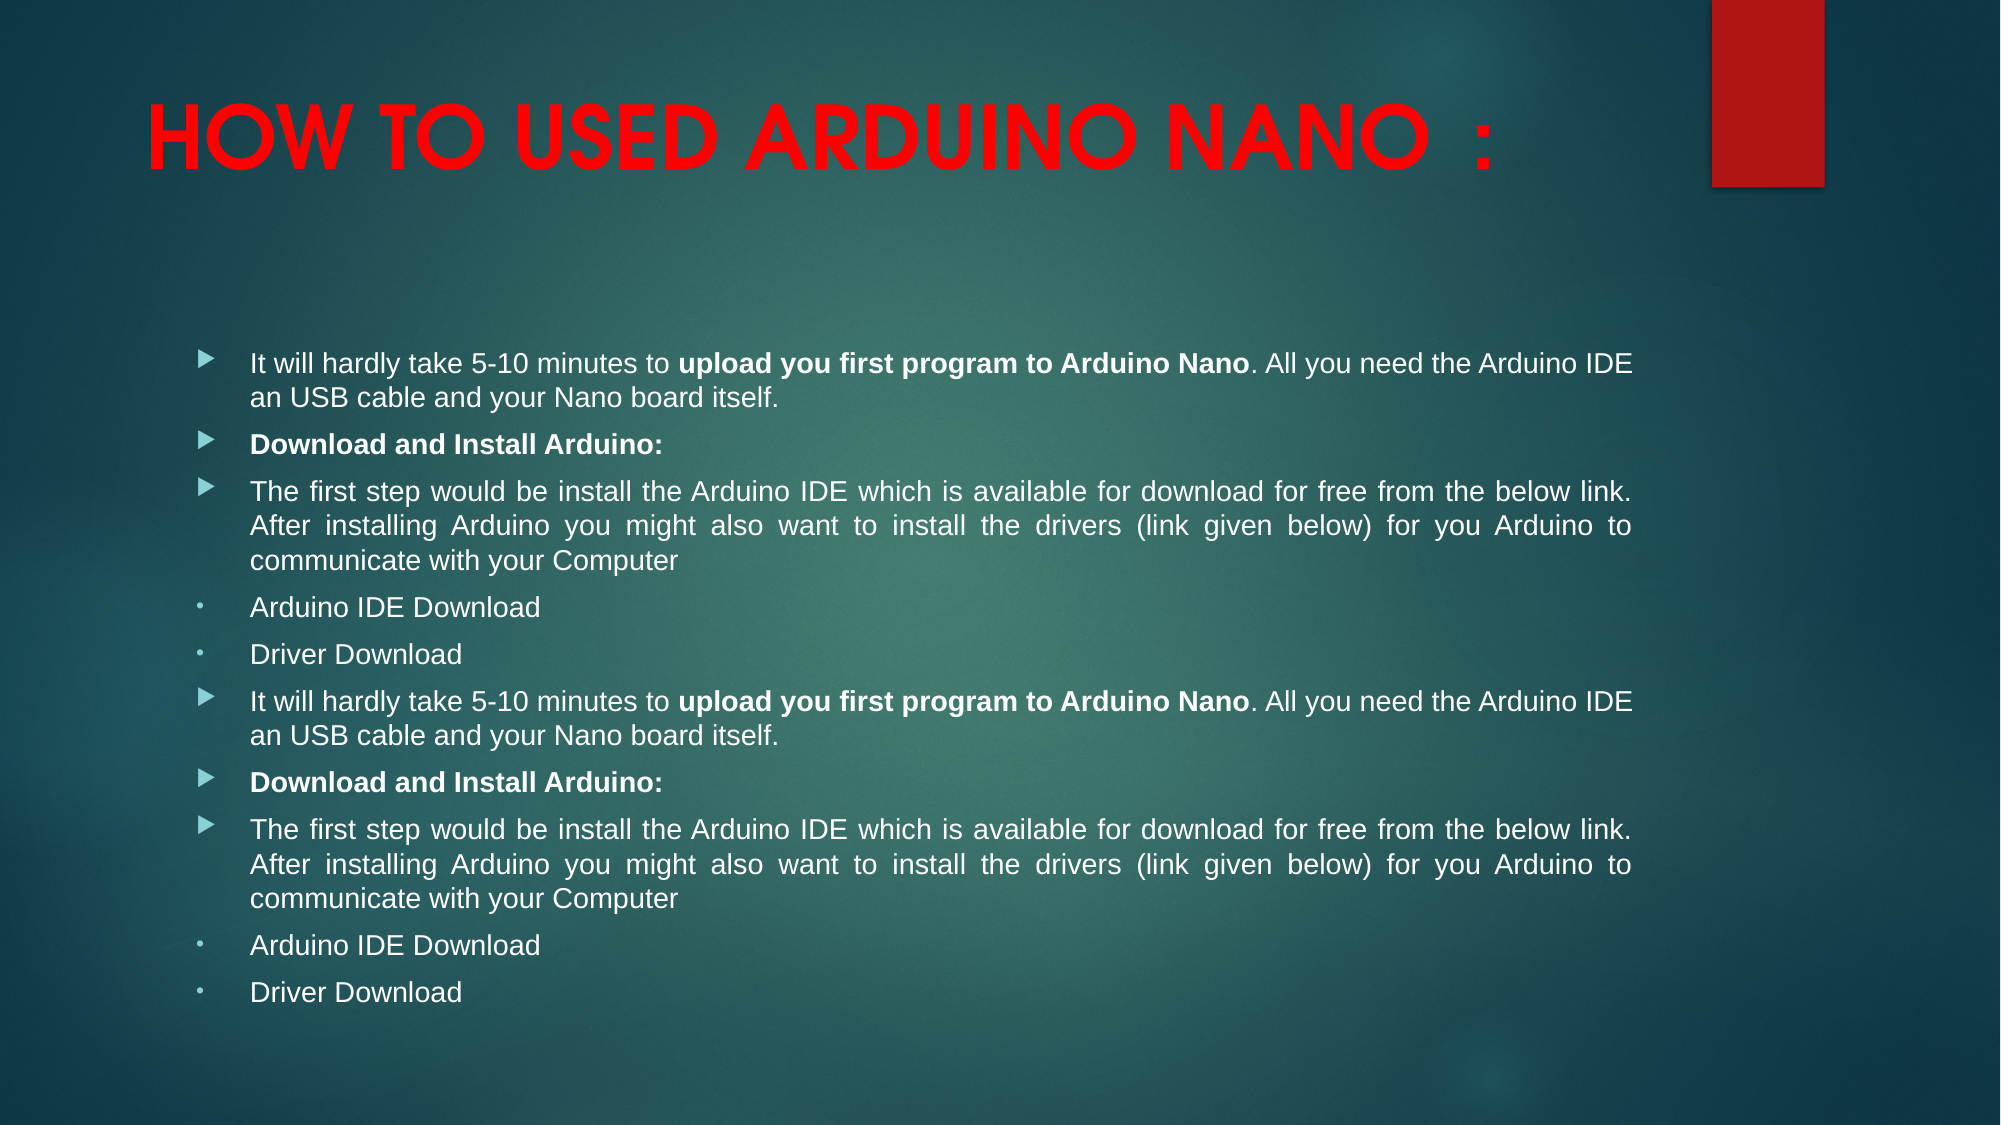

# HOW TO USED ARDUINO NANO	:
It will hardly take 5-10 minutes to upload you first program to Arduino Nano. All you need the Arduino IDE an USB cable and your Nano board itself.
Download and Install Arduino:
The first step would be install the Arduino IDE which is available for download for free from the below link. After installing Arduino you might also want to install the drivers (link given below) for you Arduino to communicate with your Computer
Arduino IDE Download
Driver Download
It will hardly take 5-10 minutes to upload you first program to Arduino Nano. All you need the Arduino IDE an USB cable and your Nano board itself.
Download and Install Arduino:
The first step would be install the Arduino IDE which is available for download for free from the below link. After installing Arduino you might also want to install the drivers (link given below) for you Arduino to communicate with your Computer
Arduino IDE Download
Driver Download